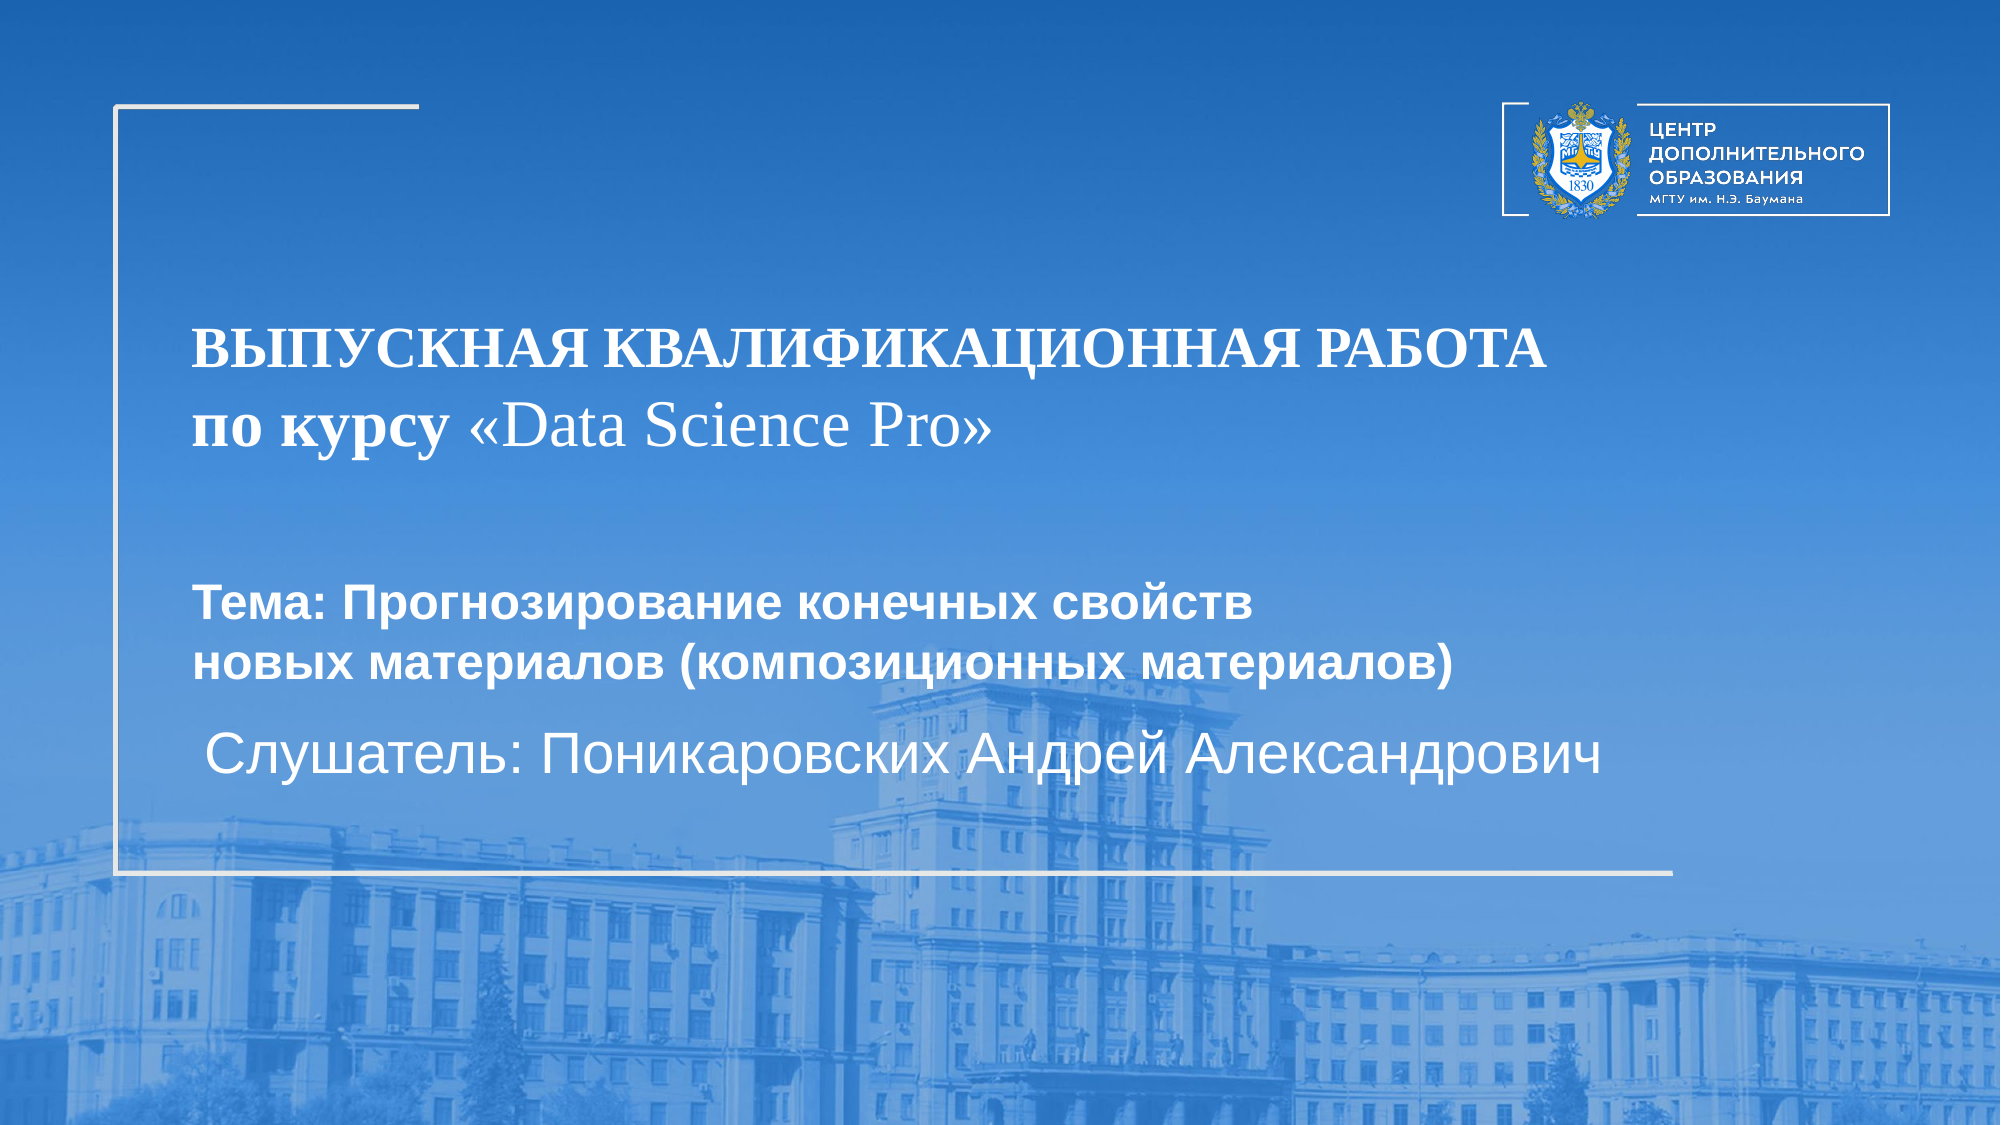

# ВЫПУСКНАЯ КВАЛИФИКАЦИОННАЯ РАБОТА по курсу «Data Science Pro» Тема: Прогнозирование конечных свойств новых материалов (композиционных материалов)
Слушатель: Поникаровских Андрей Александрович